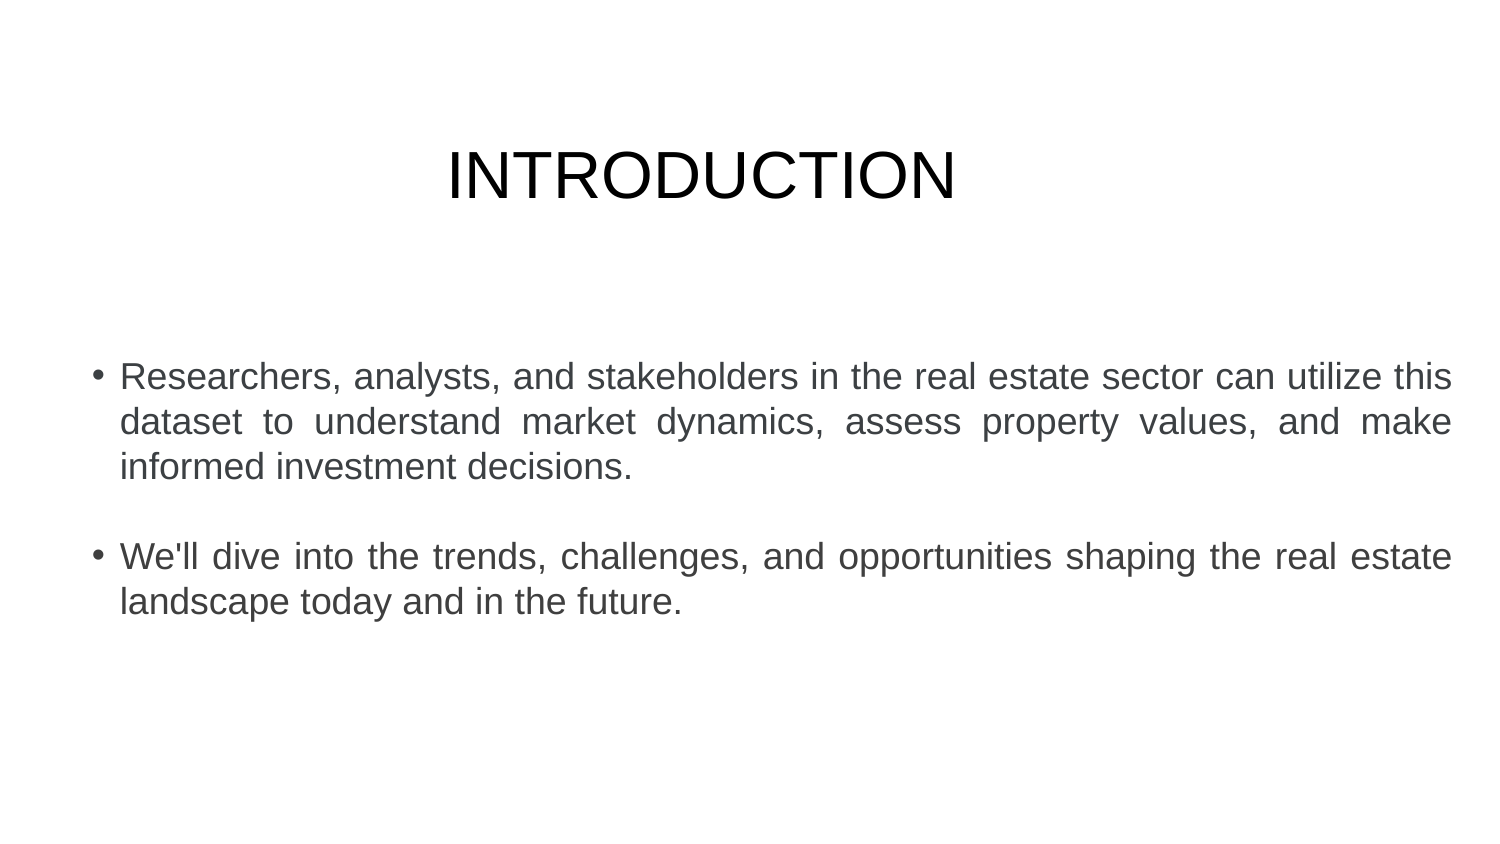

INTRODUCTION
Researchers, analysts, and stakeholders in the real estate sector can utilize this dataset to understand market dynamics, assess property values, and make informed investment decisions.

We'll dive into the trends, challenges, and opportunities shaping the real estate landscape today and in the future.